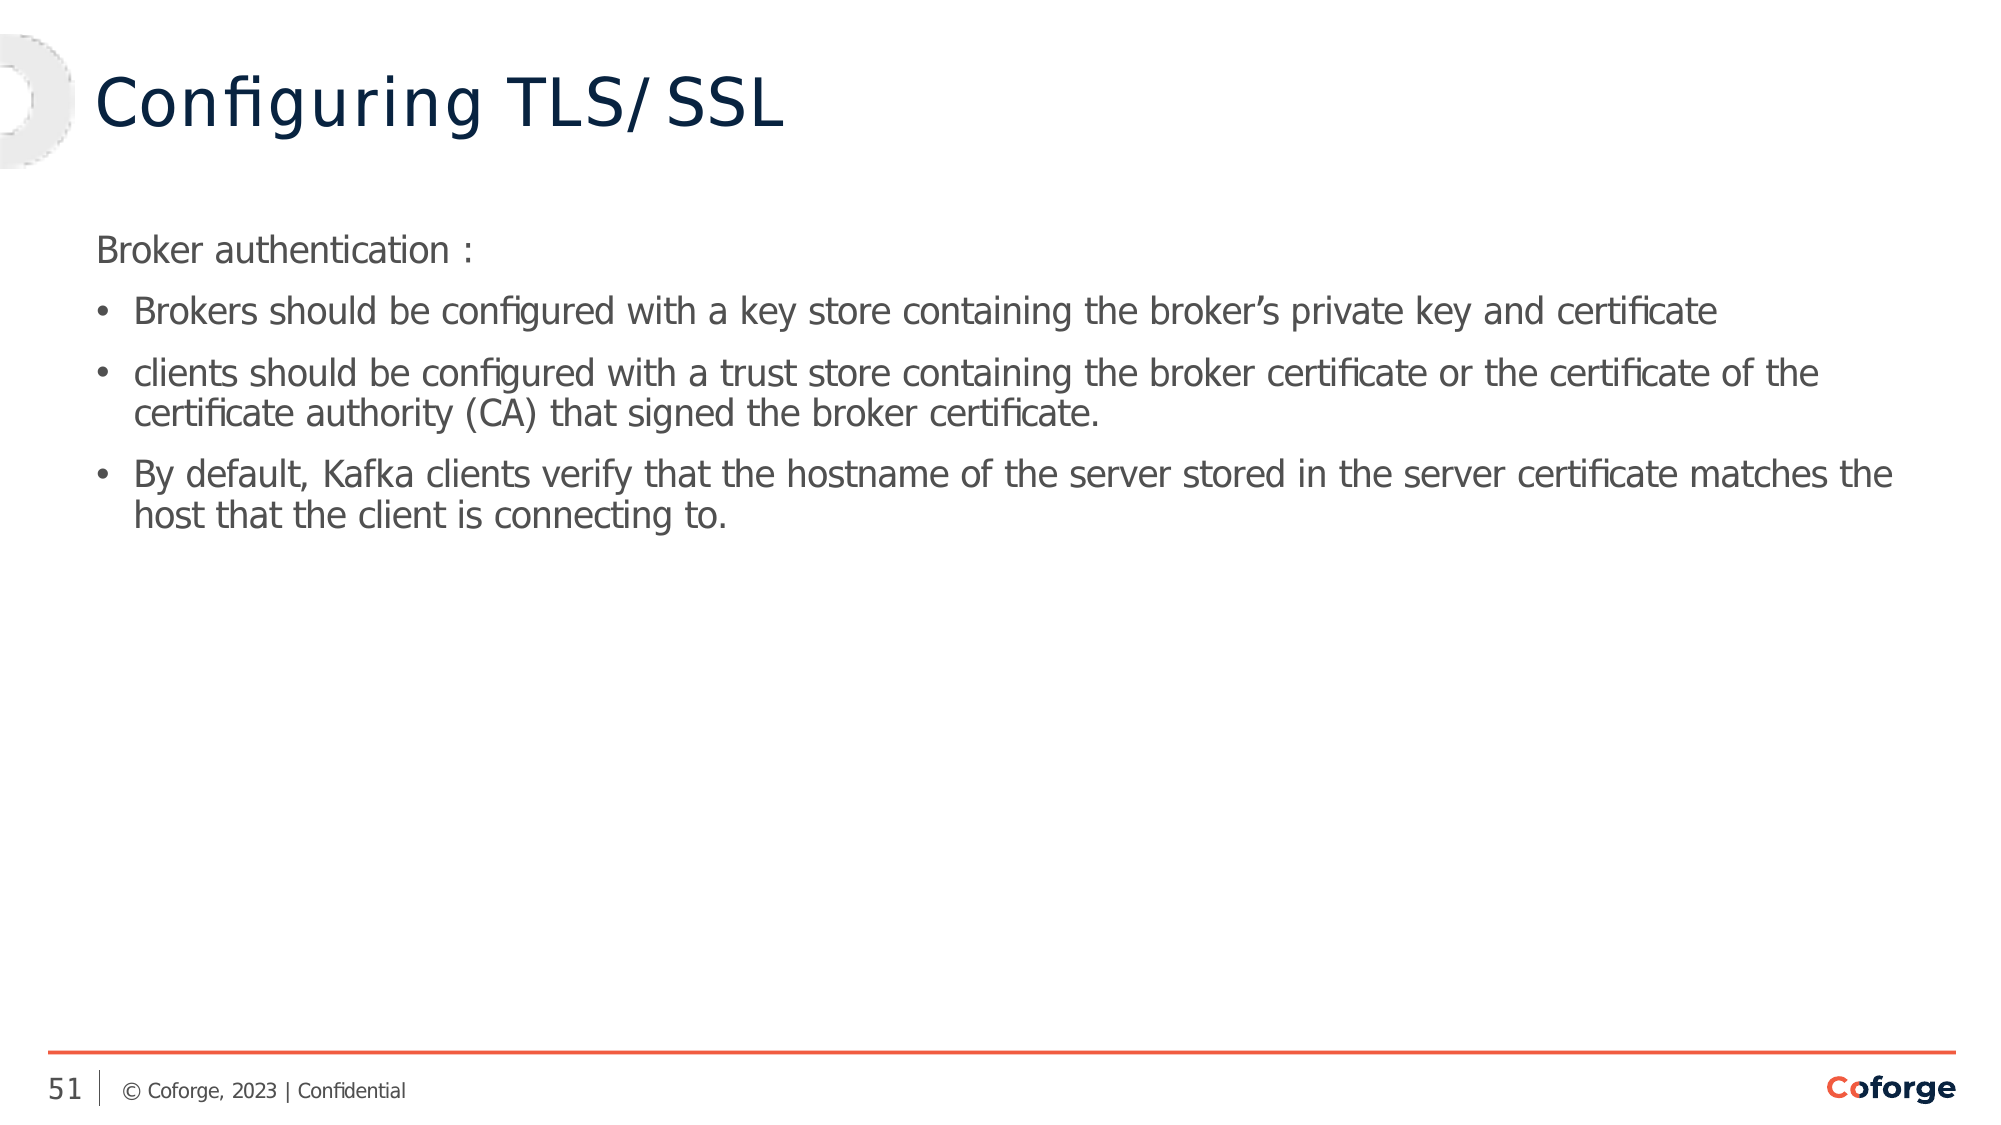

# Configuring TLS/SSL
Broker authentication :
Brokers should be configured with a key store containing the broker’s private key and certificate
clients should be configured with a trust store containing the broker certificate or the certificate of the certificate authority (CA) that signed the broker certificate.
By default, Kafka clients verify that the hostname of the server stored in the server certificate matches the host that the client is connecting to.